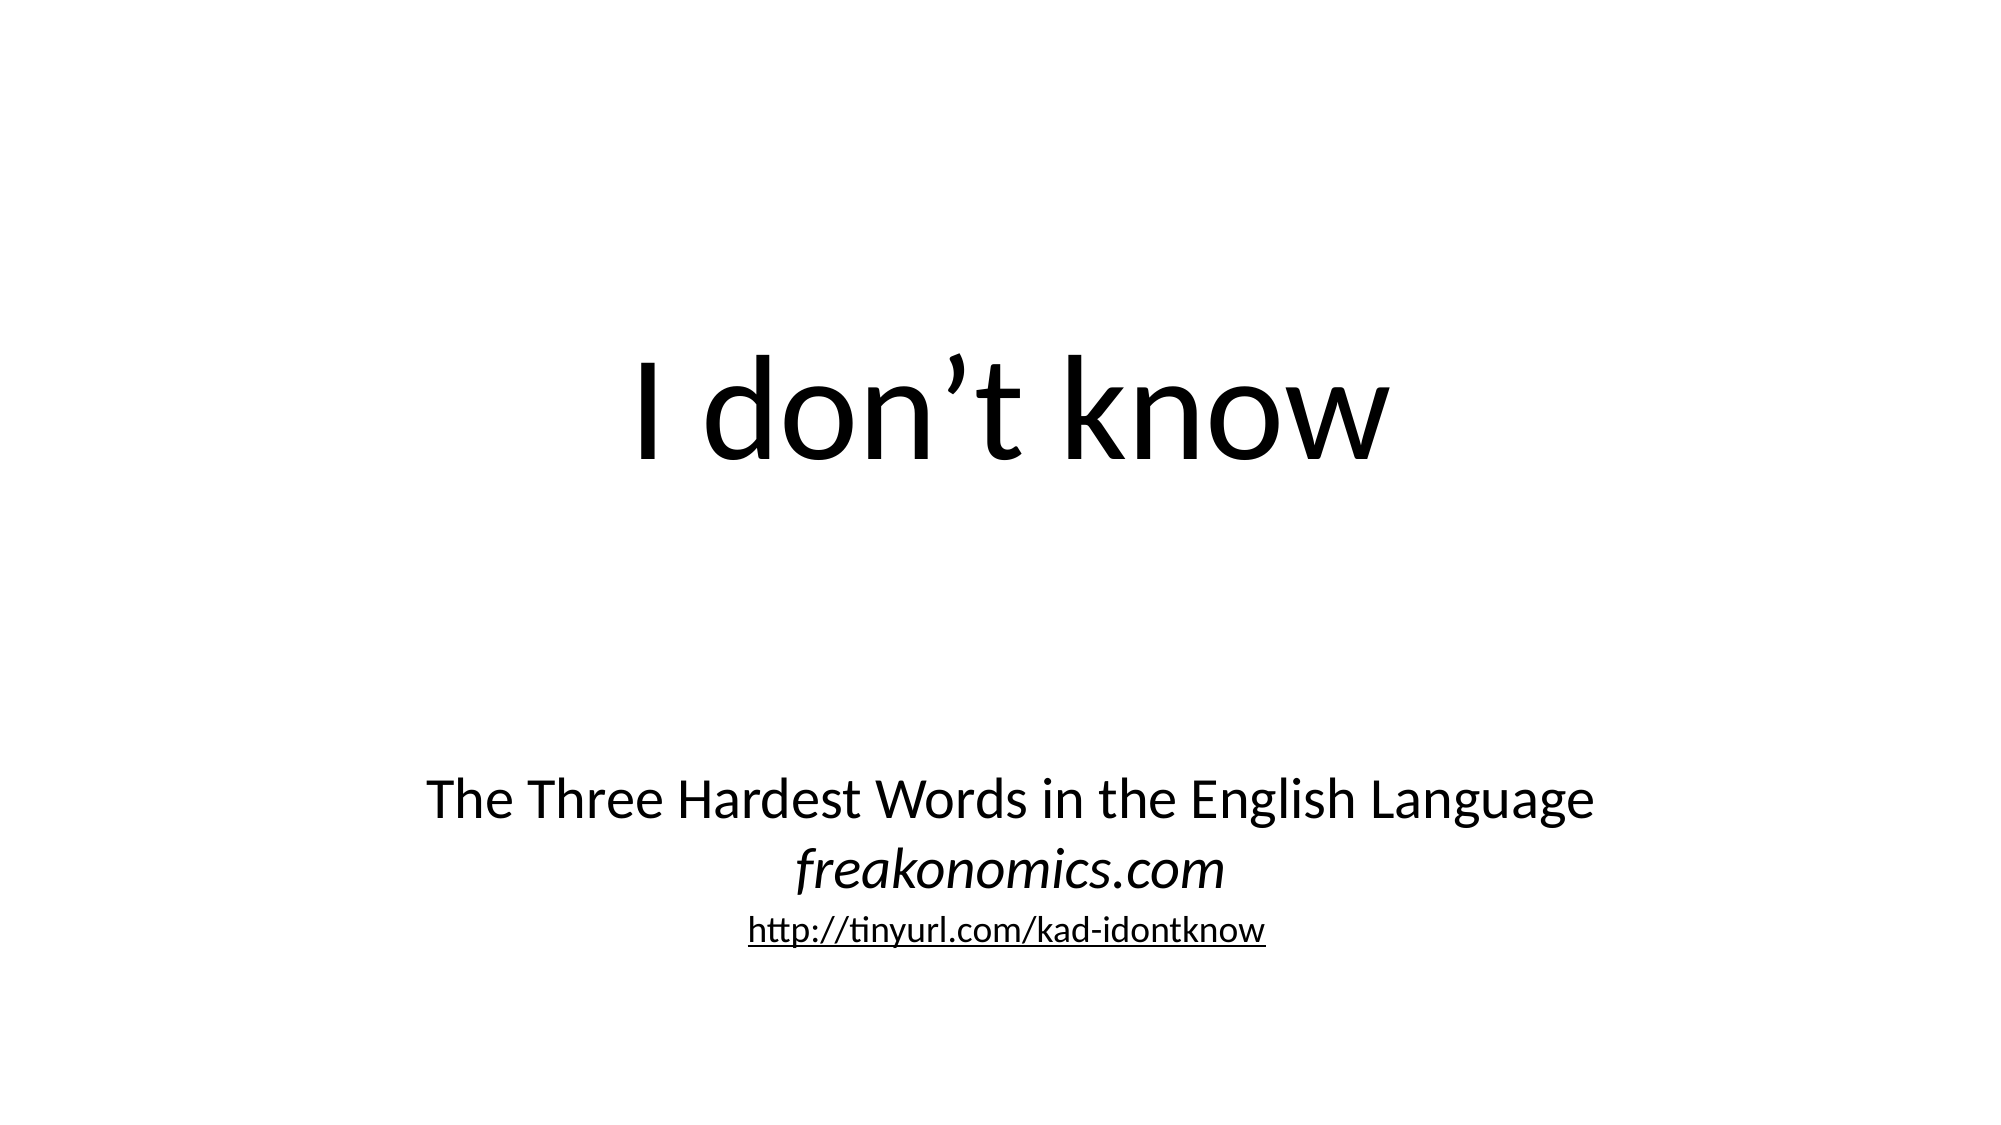

I don’t know
The Three Hardest Words in the English Language
freakonomics.com

http://tinyurl.com/kad-idontknow